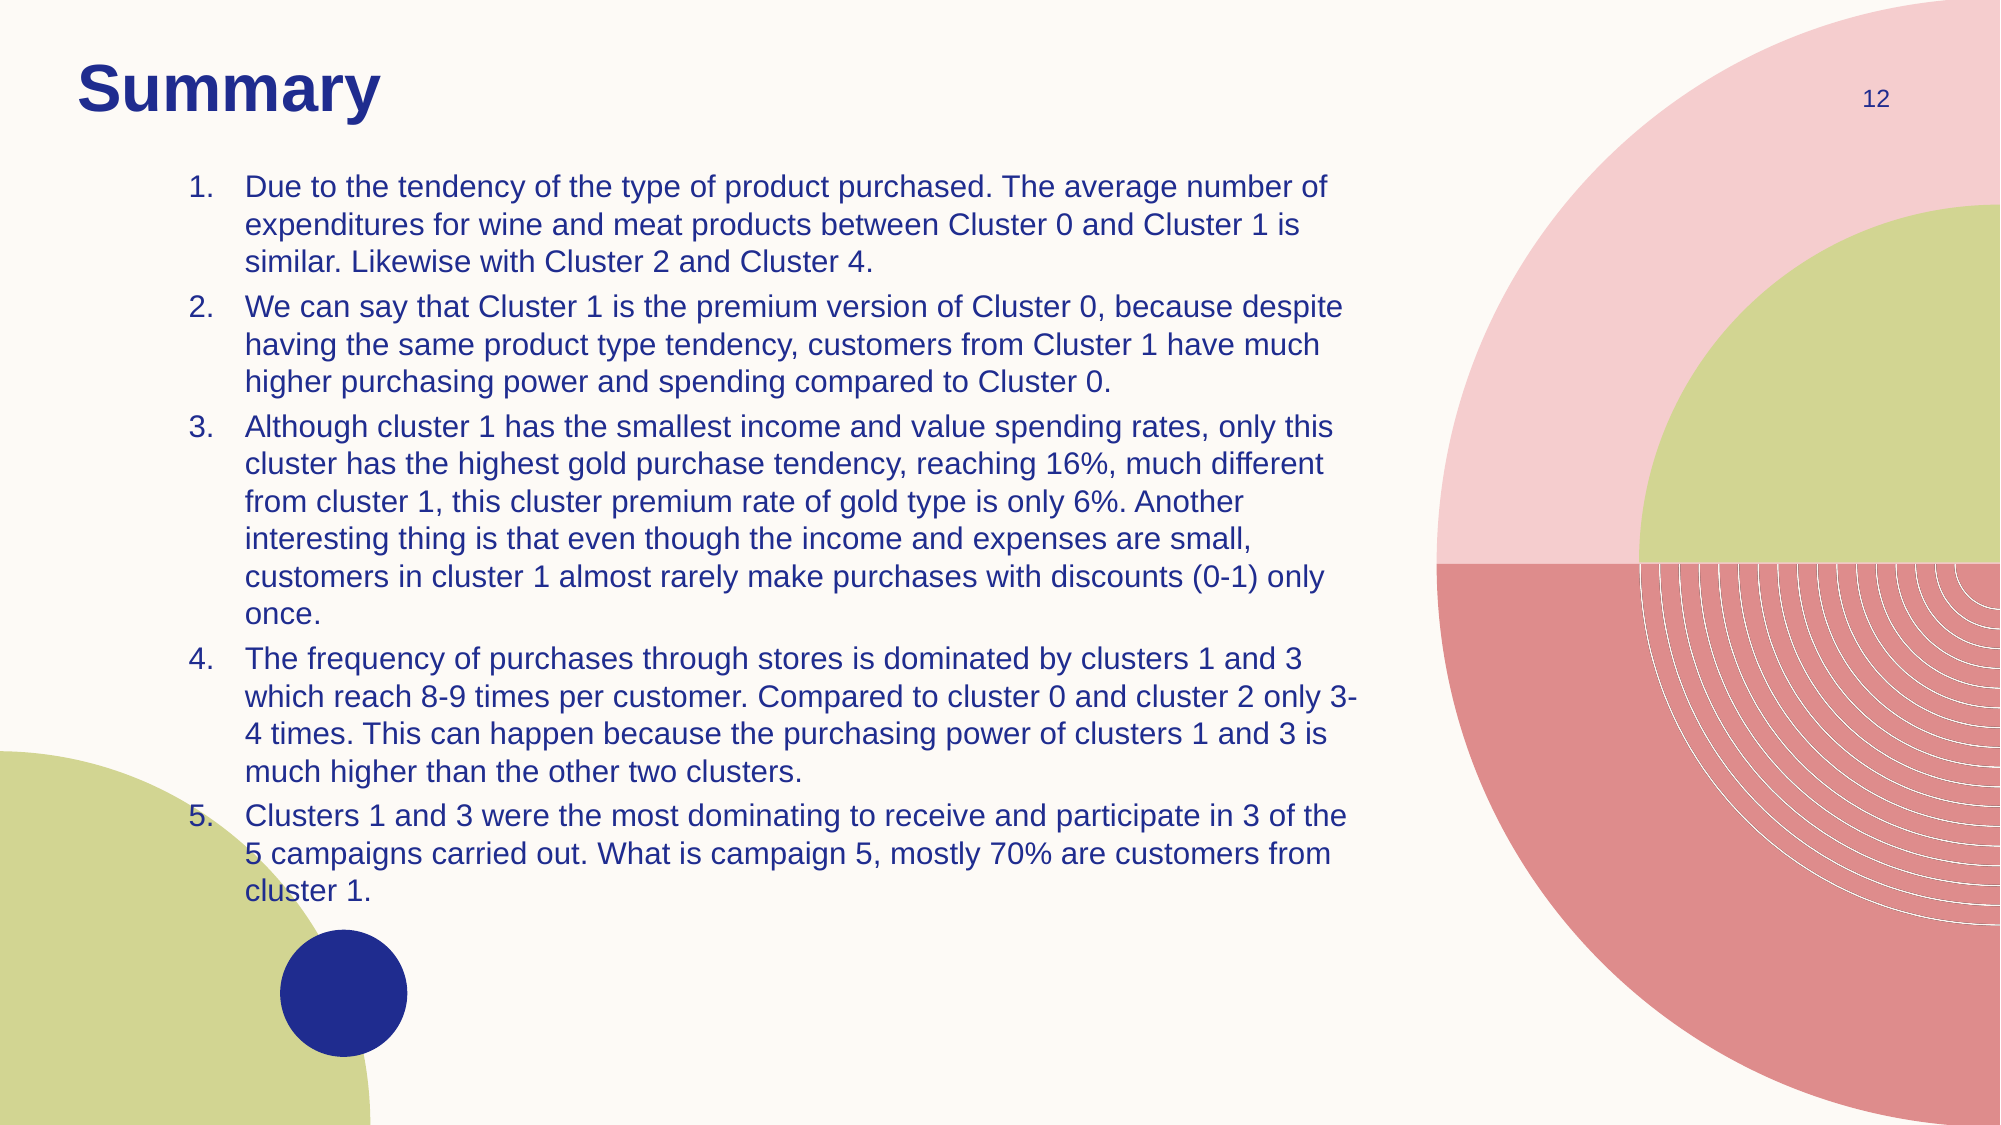

Summary
12
Due to the tendency of the type of product purchased. The average number of expenditures for wine and meat products between Cluster 0 and Cluster 1 is similar. Likewise with Cluster 2 and Cluster 4.
We can say that Cluster 1 is the premium version of Cluster 0, because despite having the same product type tendency, customers from Cluster 1 have much higher purchasing power and spending compared to Cluster 0.
Although cluster 1 has the smallest income and value spending rates, only this cluster has the highest gold purchase tendency, reaching 16%, much different from cluster 1, this cluster premium rate of gold type is only 6%. Another interesting thing is that even though the income and expenses are small, customers in cluster 1 almost rarely make purchases with discounts (0-1) only once.
The frequency of purchases through stores is dominated by clusters 1 and 3 which reach 8-9 times per customer. Compared to cluster 0 and cluster 2 only 3-4 times. This can happen because the purchasing power of clusters 1 and 3 is much higher than the other two clusters.
Clusters 1 and 3 were the most dominating to receive and participate in 3 of the 5 campaigns carried out. What is campaign 5, mostly 70% are customers from cluster 1.